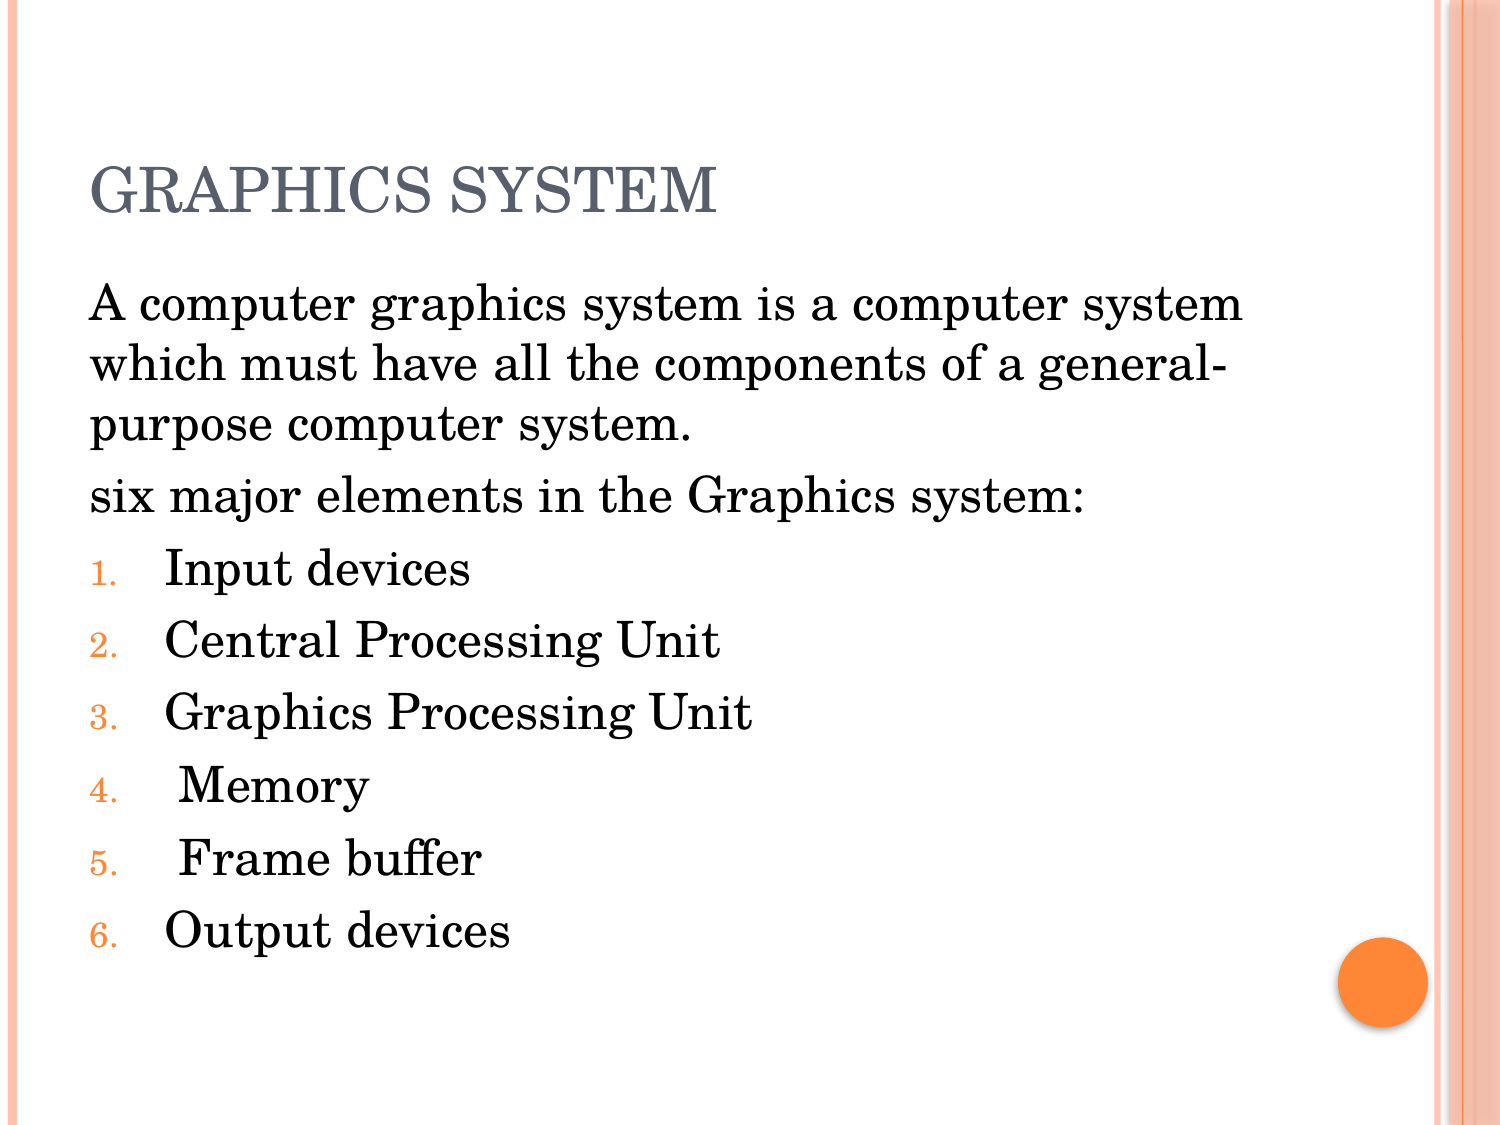

# Graphics System
A computer graphics system is a computer system which must have all the components of a general-purpose computer system.
six major elements in the Graphics system:
Input devices
Central Processing Unit
Graphics Processing Unit
 Memory
 Frame buffer
Output devices